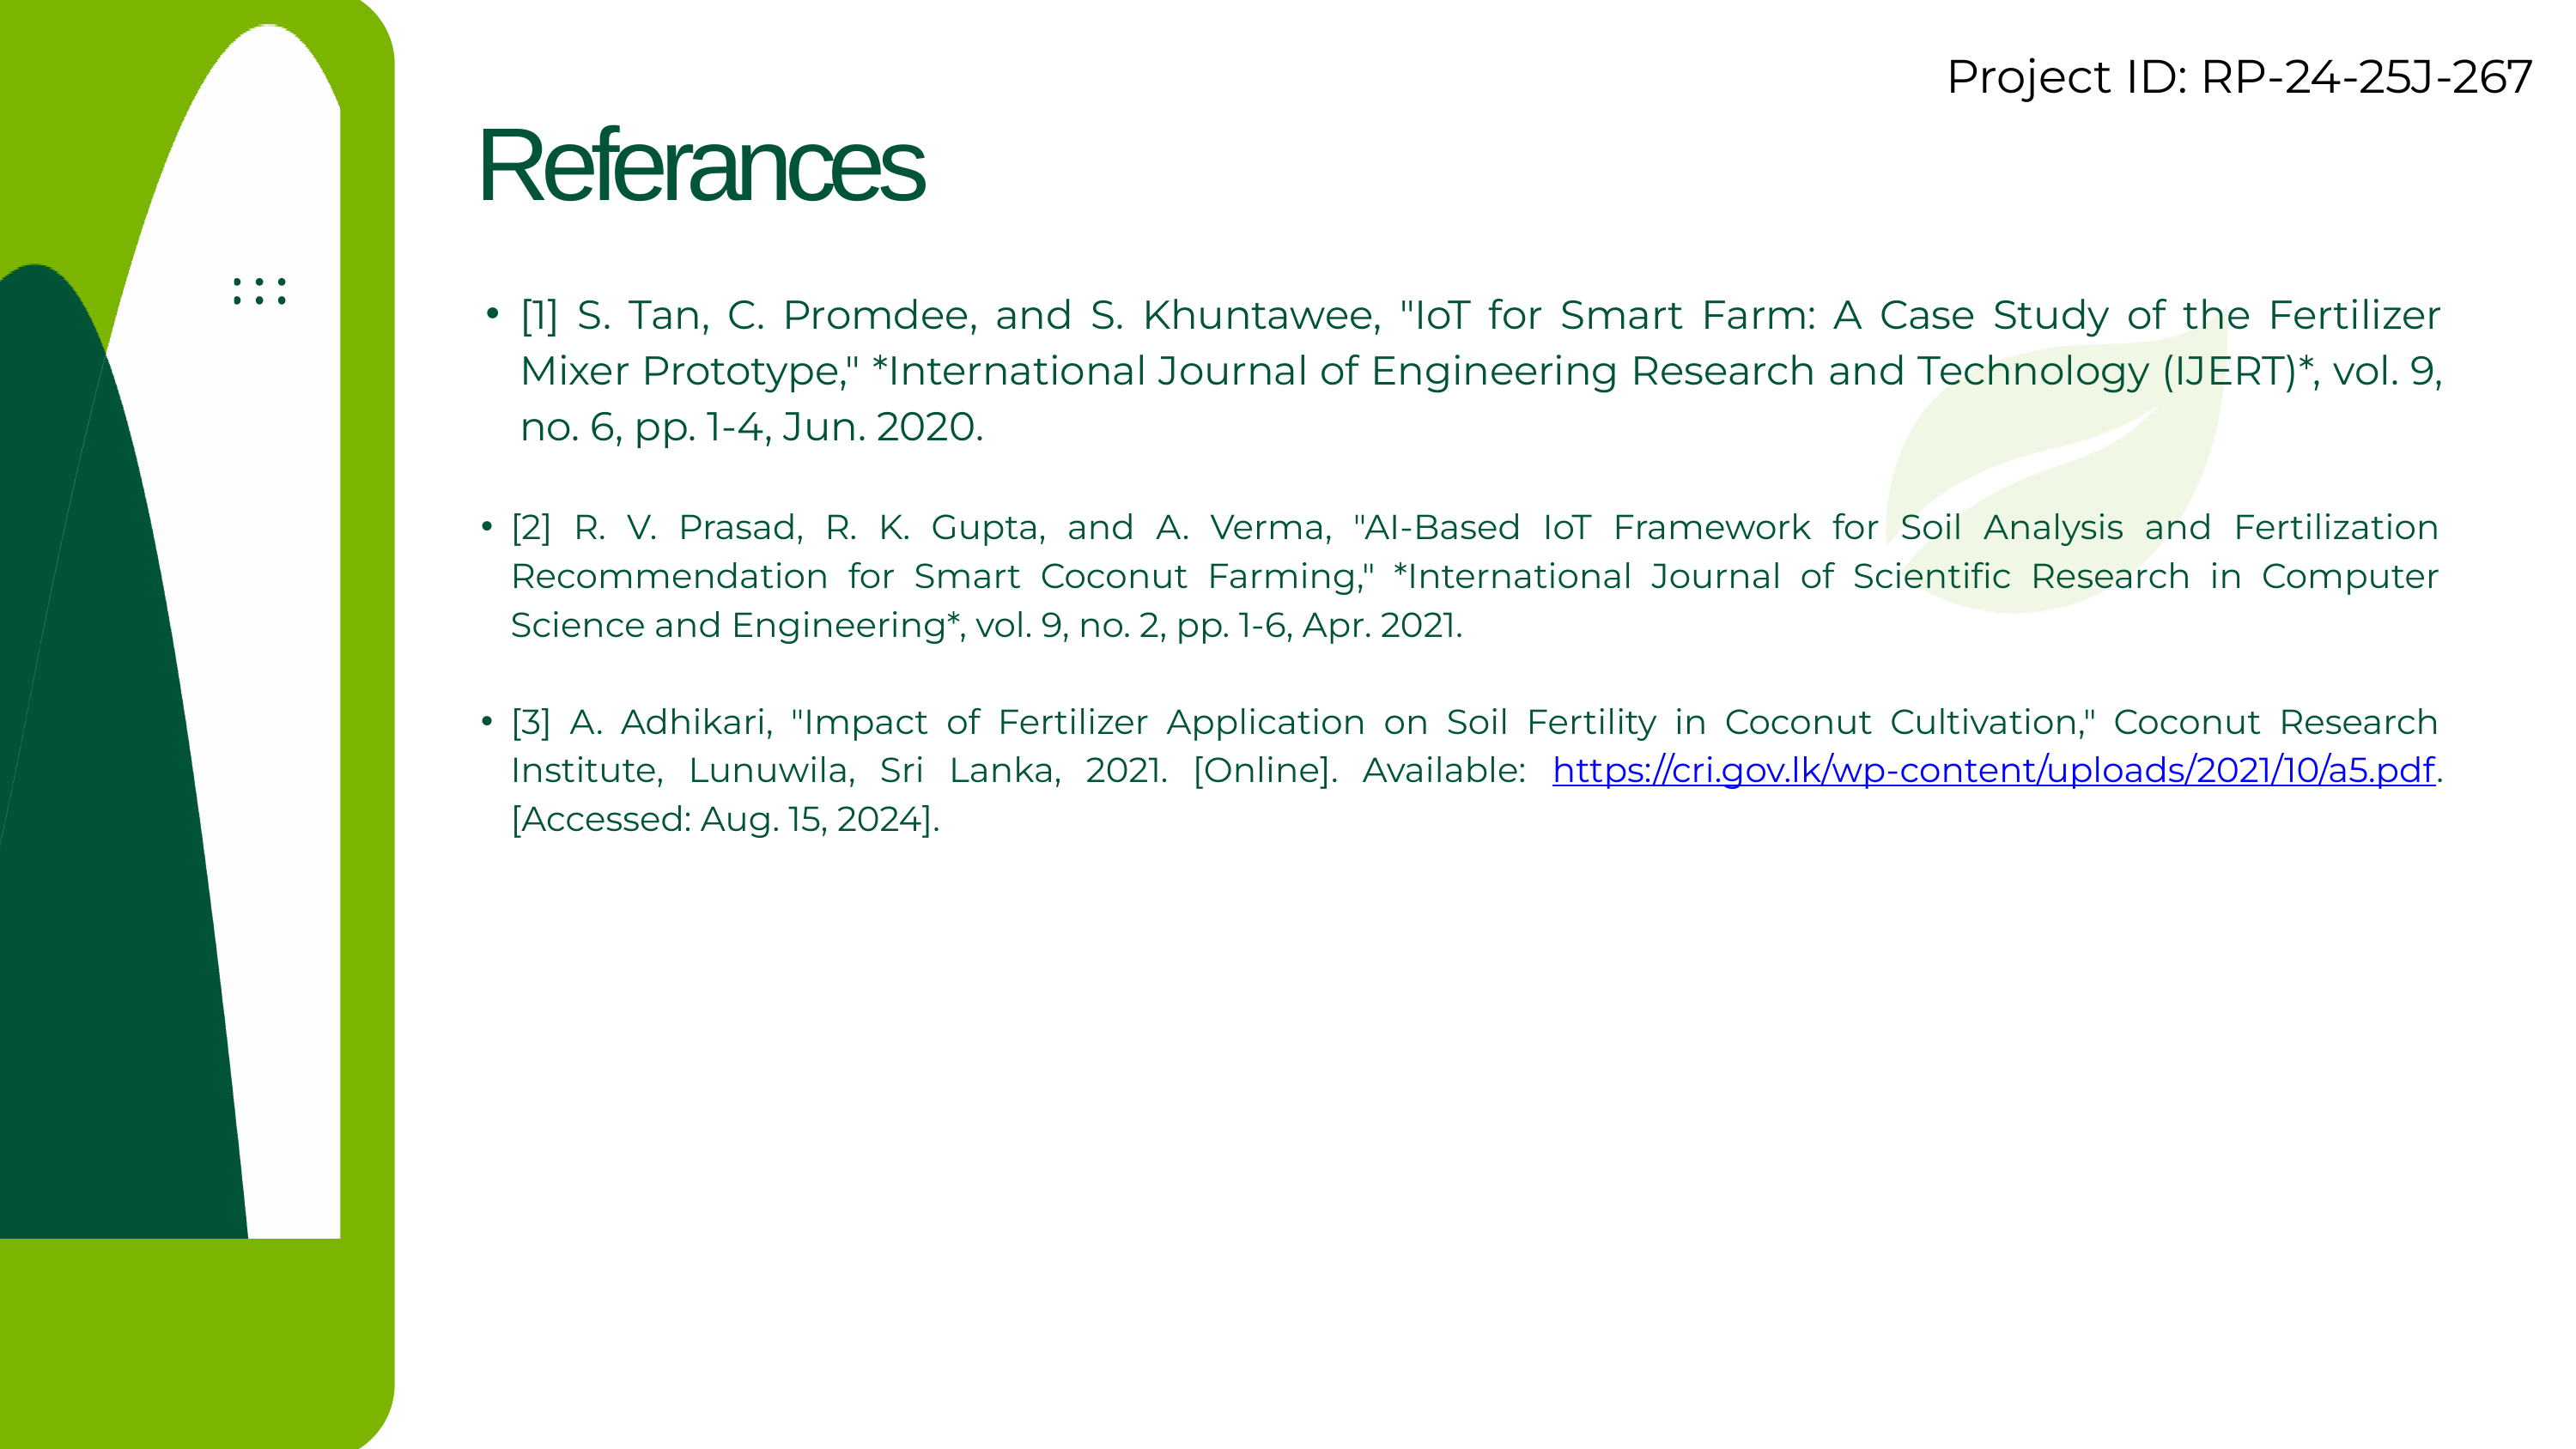

Project ID: RP-24-25J-267​
Referances

[1] S. Tan, C. Promdee, and S. Khuntawee, "IoT for Smart Farm: A Case Study of the Fertilizer Mixer Prototype," *International Journal of Engineering Research and Technology (IJERT)*, vol. 9, no. 6, pp. 1-4, Jun. 2020.

[2] R. V. Prasad, R. K. Gupta, and A. Verma, "AI-Based IoT Framework for Soil Analysis and Fertilization Recommendation for Smart Coconut Farming," *International Journal of Scientific Research in Computer Science and Engineering*, vol. 9, no. 2, pp. 1-6, Apr. 2021.

[3] A. Adhikari, "Impact of Fertilizer Application on Soil Fertility in Coconut Cultivation," Coconut Research Institute, Lunuwila, Sri Lanka, 2021. [Online]. Available: https://cri.gov.lk/wp-content/uploads/2021/10/a5.pdf. [Accessed: Aug. 15, 2024].